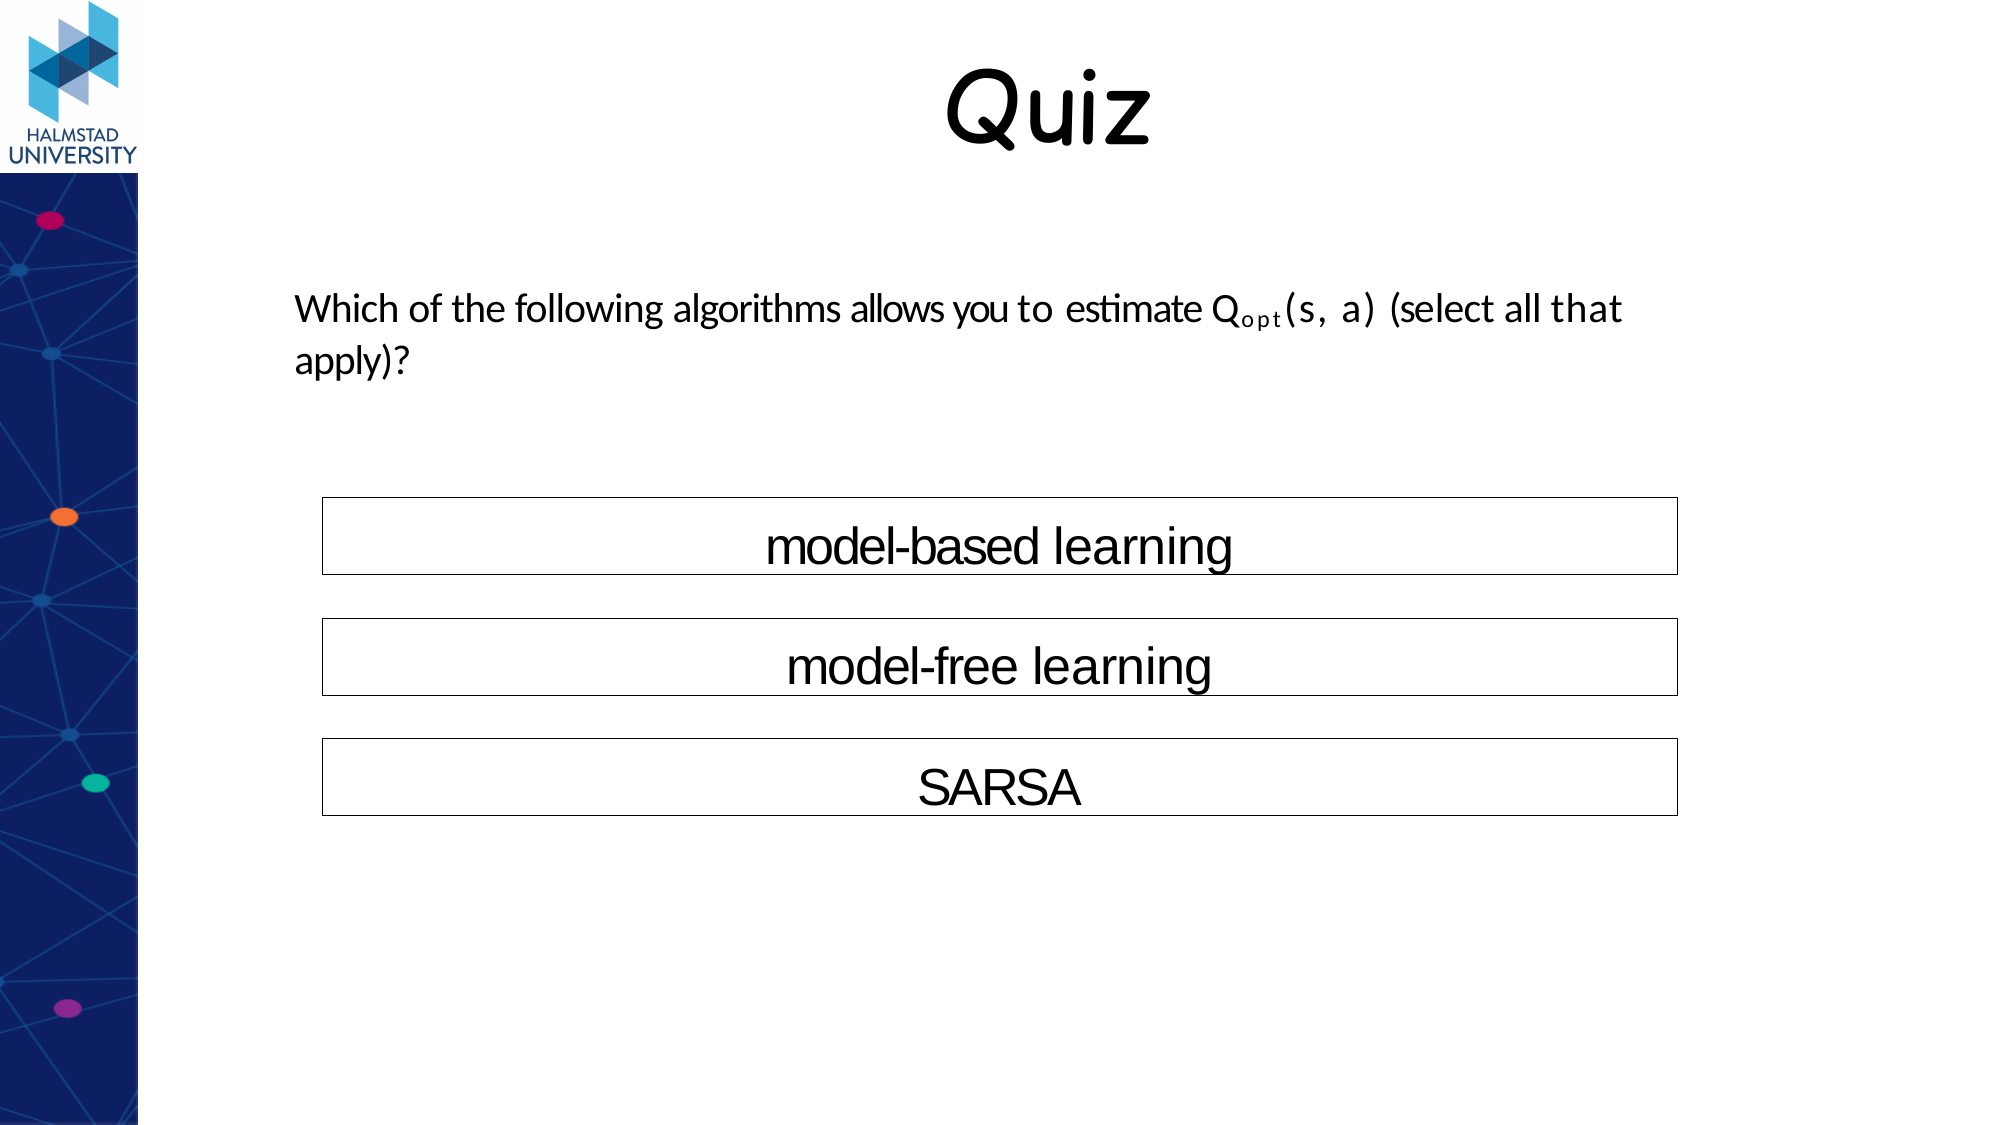

# Quiz
Which of the following algorithms allows you to estimate Qopt(s, a) (select all that apply)?
model-based learning

model-free learning

SARSA